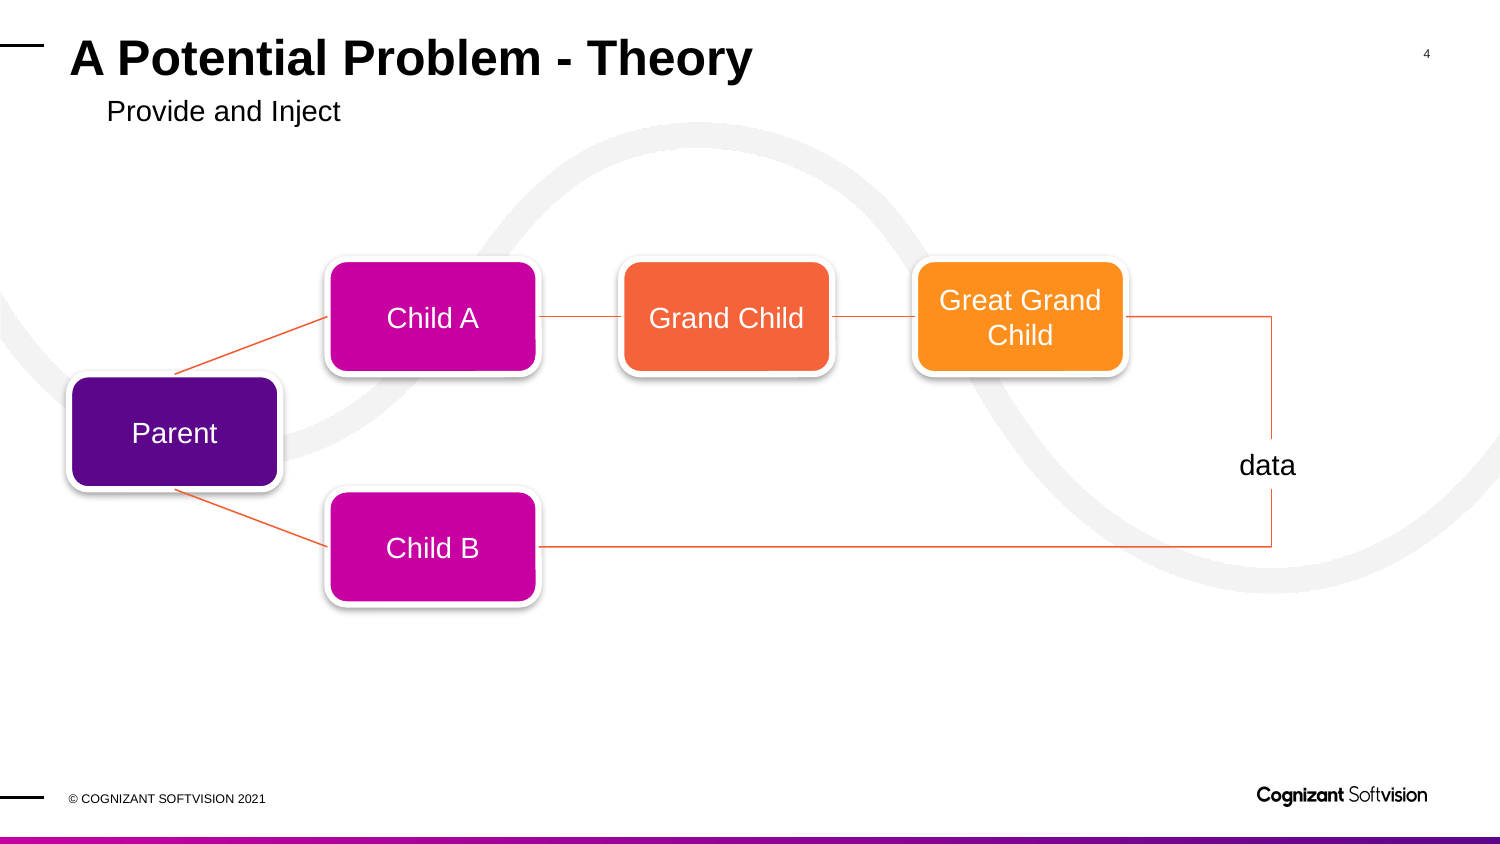

# A Potential Problem - Theory
Provide and Inject

Great Grand Child
Grand Child
Child A
Parent
data
Child B